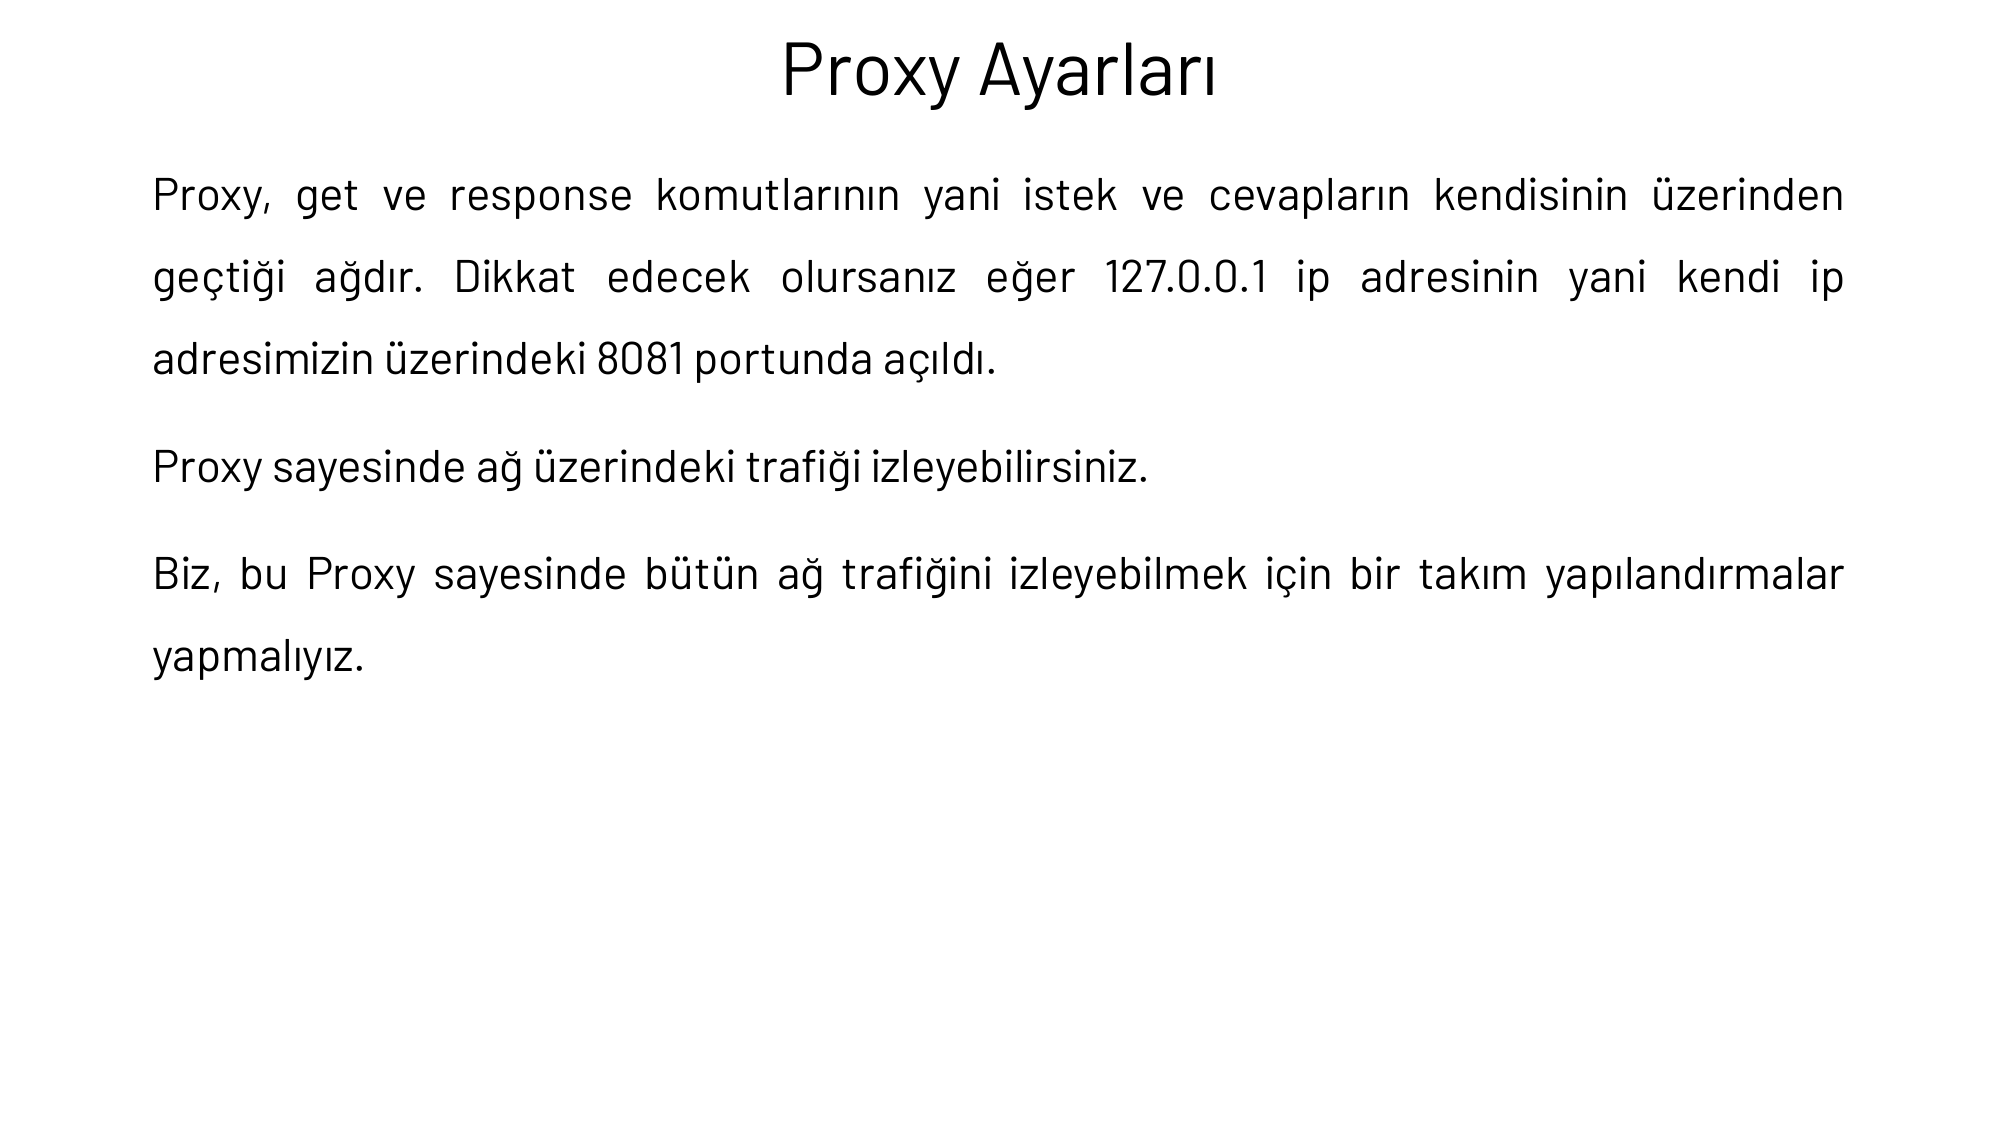

# Proxy Ayarları
Proxy, get ve response komutlarının yani istek ve cevapların kendisinin üzerinden geçtiği ağdır. Dikkat edecek olursanız eğer 127.0.0.1 ip adresinin yani kendi ip adresimizin üzerindeki 8081 portunda açıldı.
Proxy sayesinde ağ üzerindeki trafiği izleyebilirsiniz.
Biz, bu Proxy sayesinde bütün ağ trafiğini izleyebilmek için bir takım yapılandırmalar yapmalıyız.